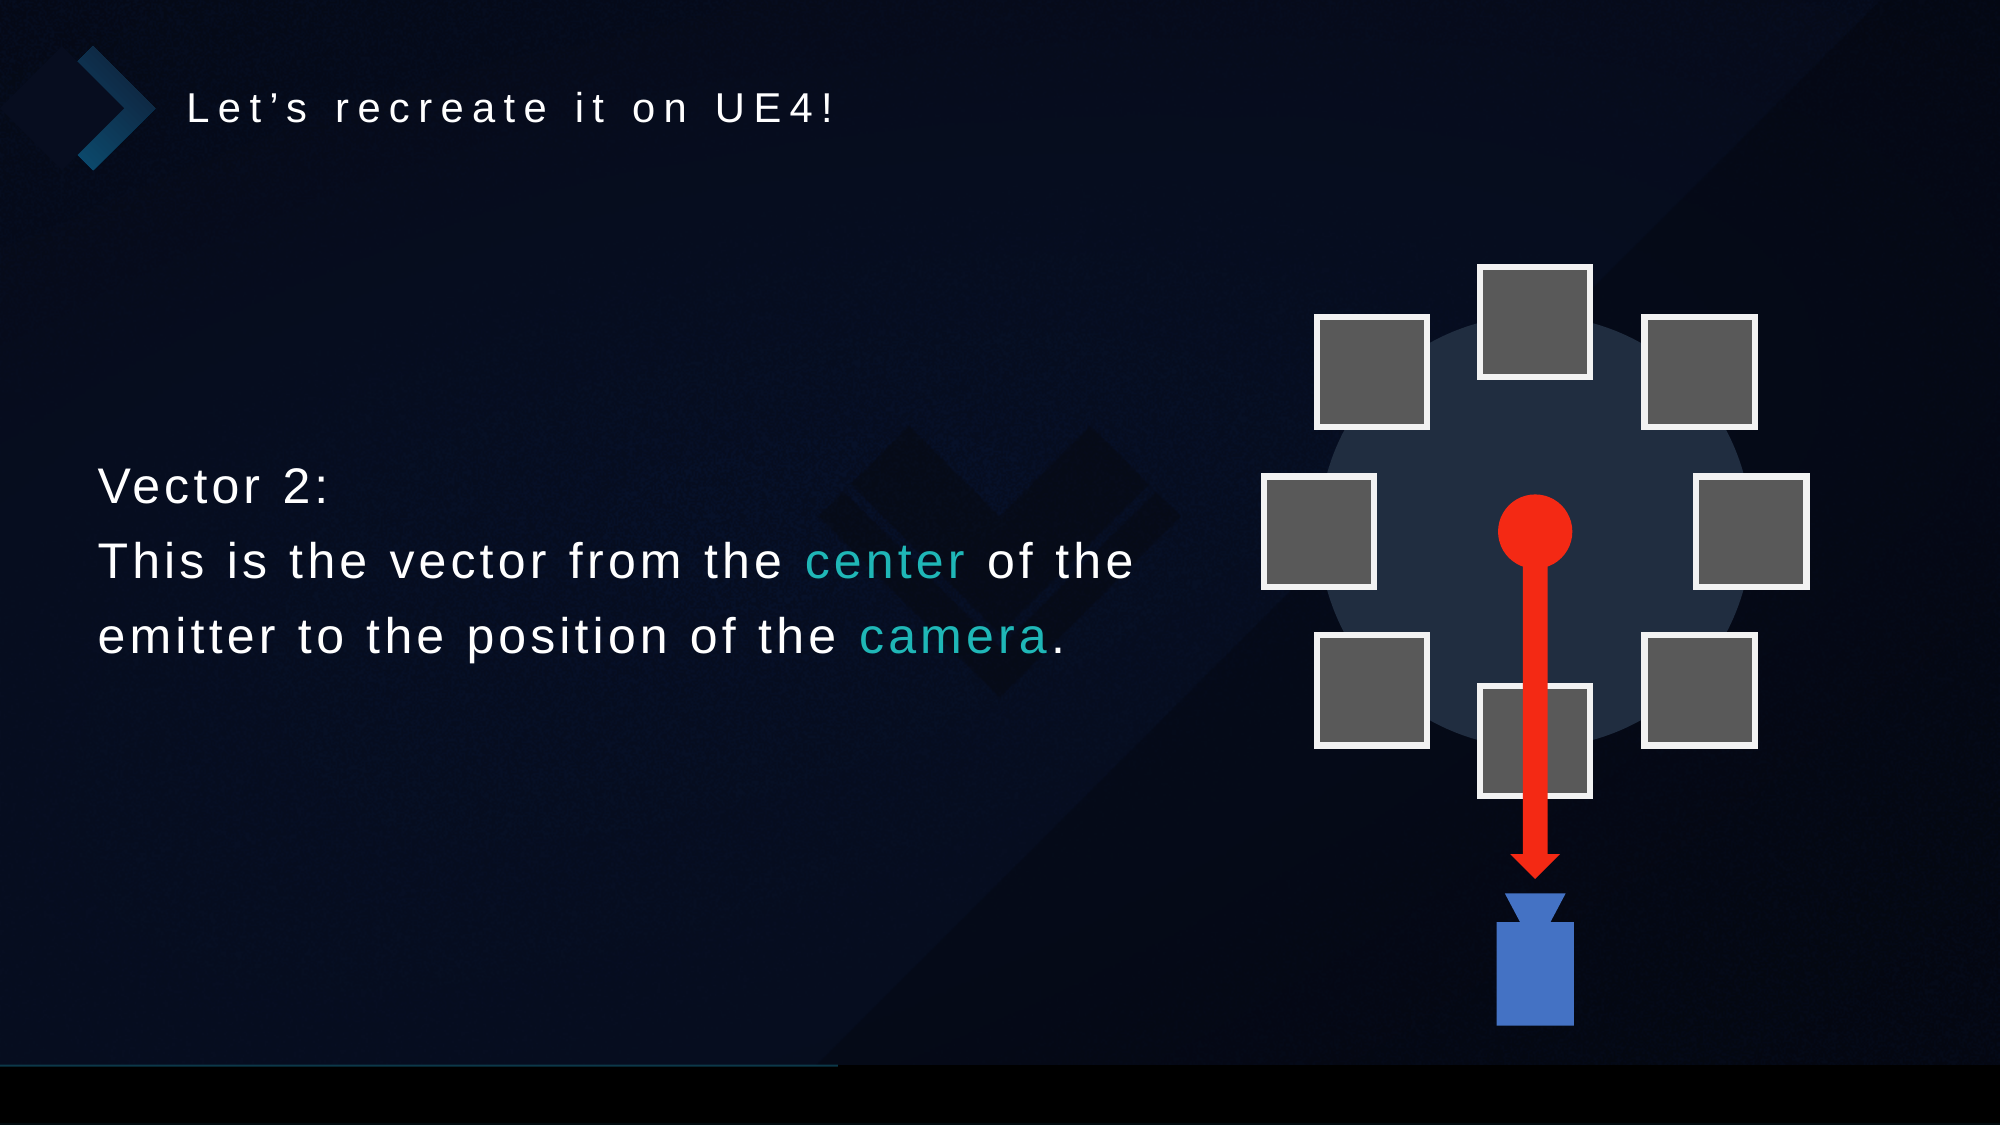

Let’s recreate it on UE4!

Vector 2:
This is the vector from the center of the
emitter to the position of the camera.